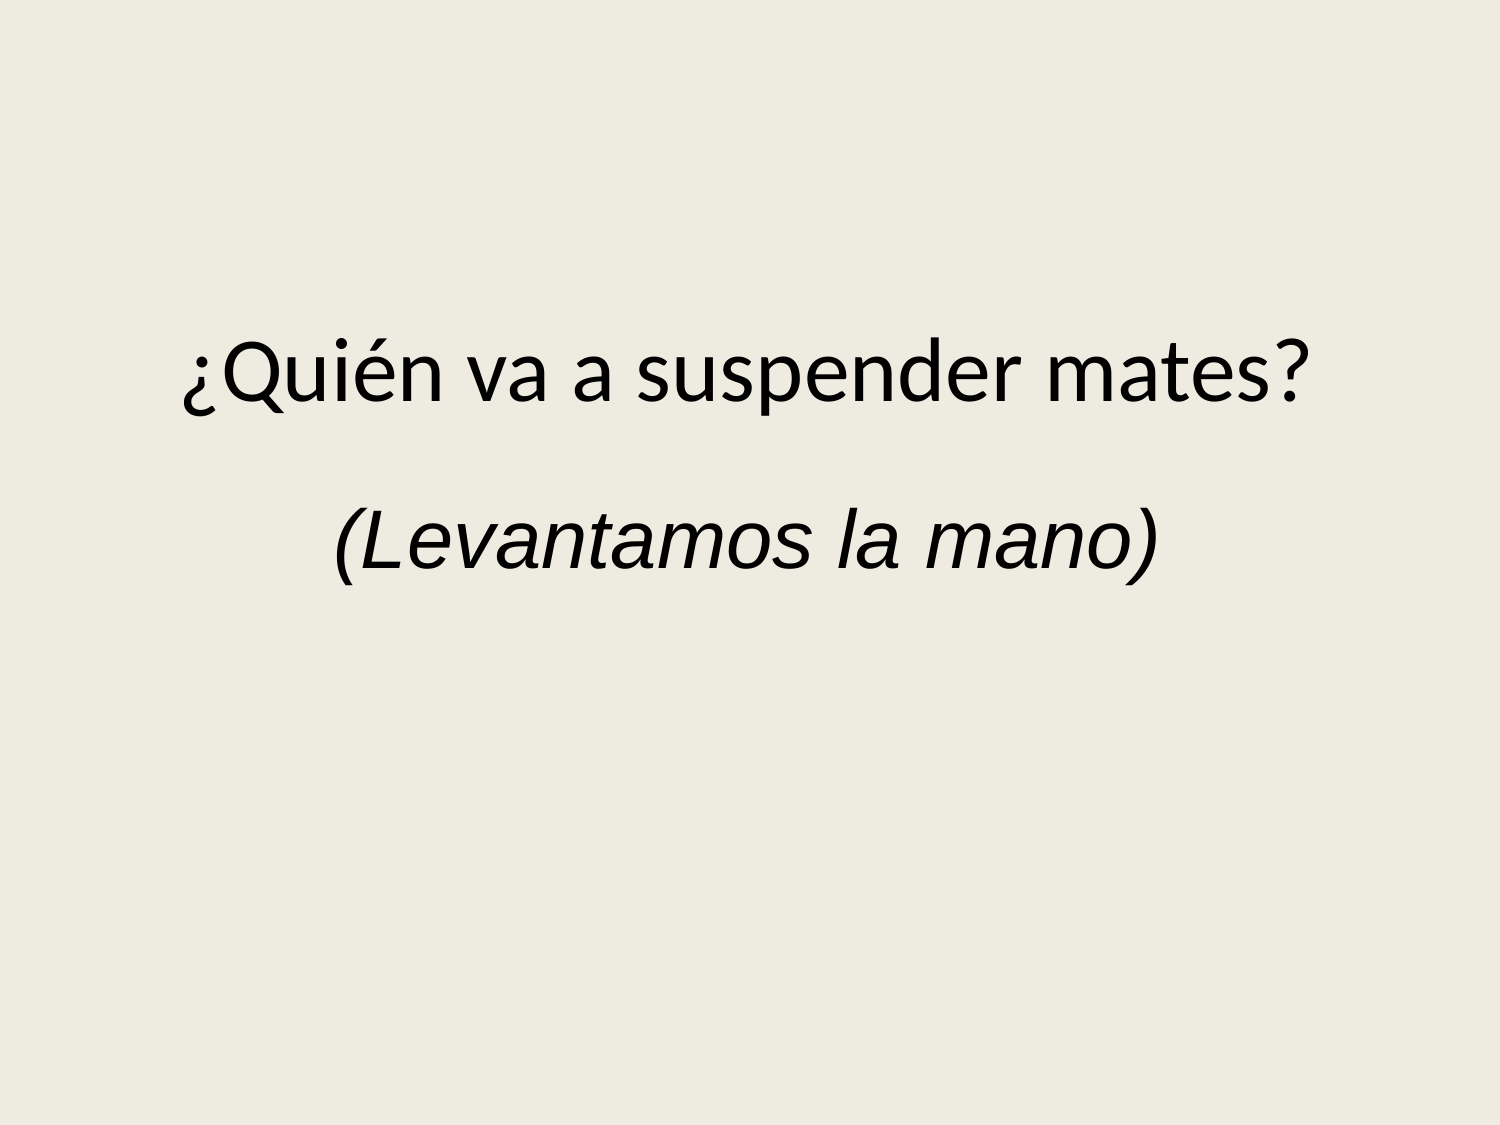

¿Quién va a suspender mates?
(Levantamos la mano)